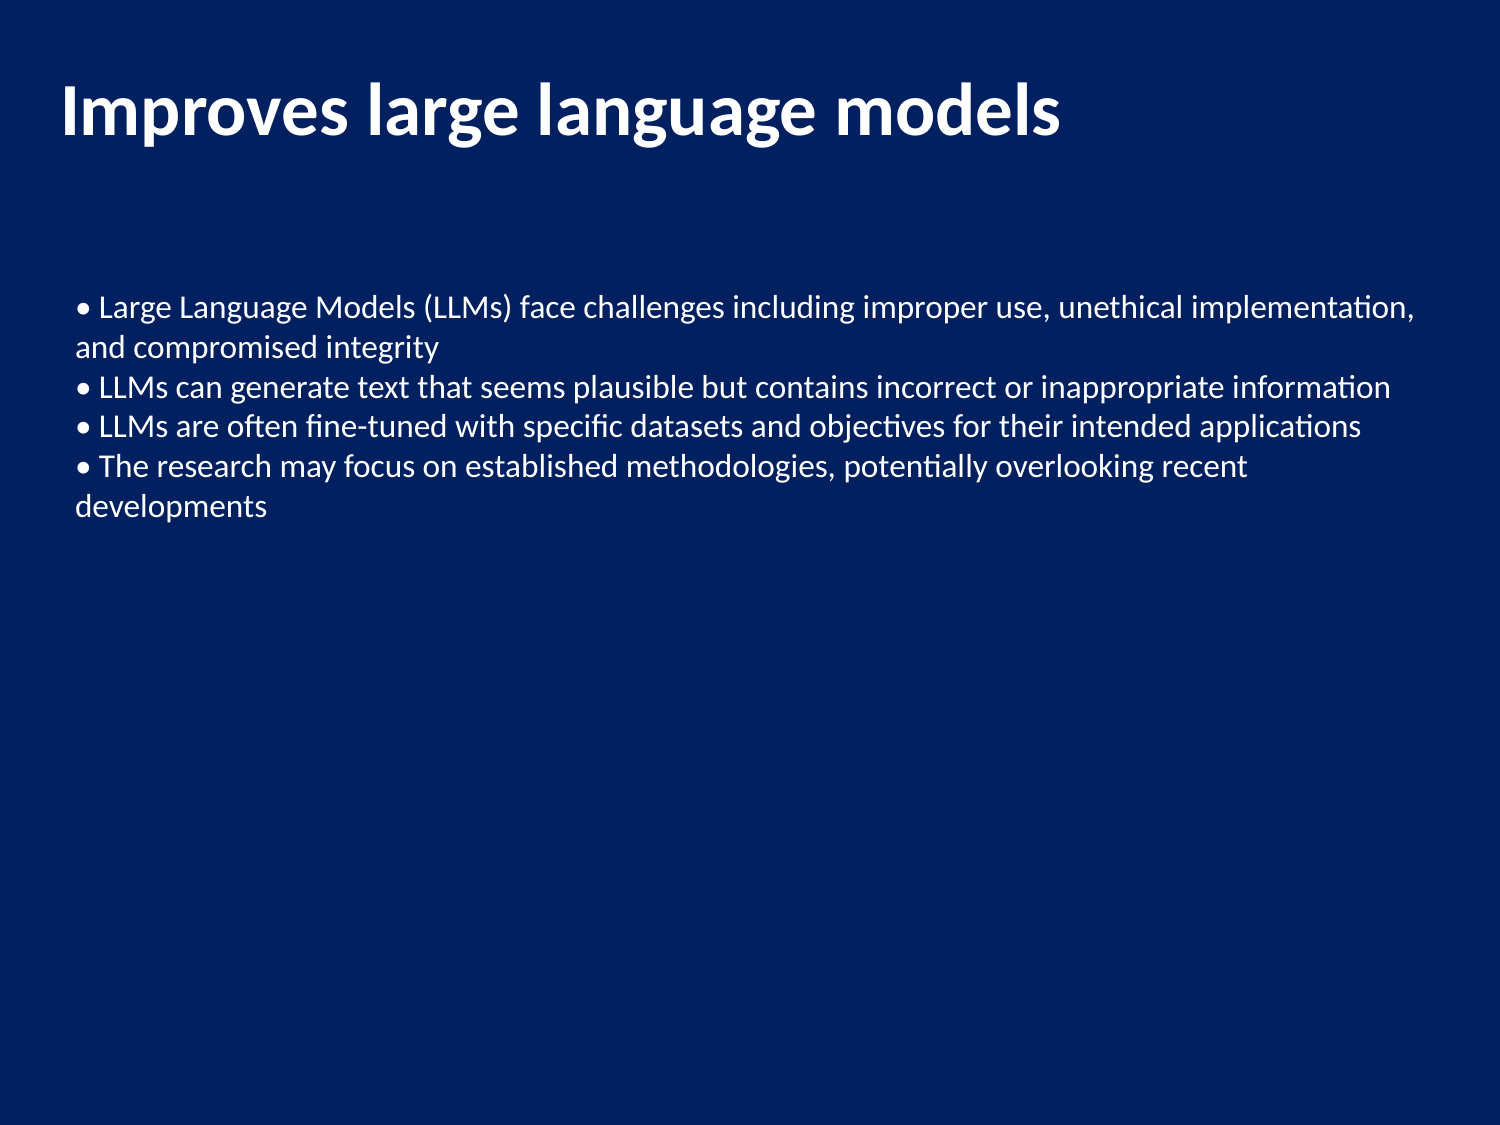

Improves large language models
• Large Language Models (LLMs) face challenges including improper use, unethical implementation, and compromised integrity
• LLMs can generate text that seems plausible but contains incorrect or inappropriate information
• LLMs are often fine-tuned with specific datasets and objectives for their intended applications
• The research may focus on established methodologies, potentially overlooking recent developments